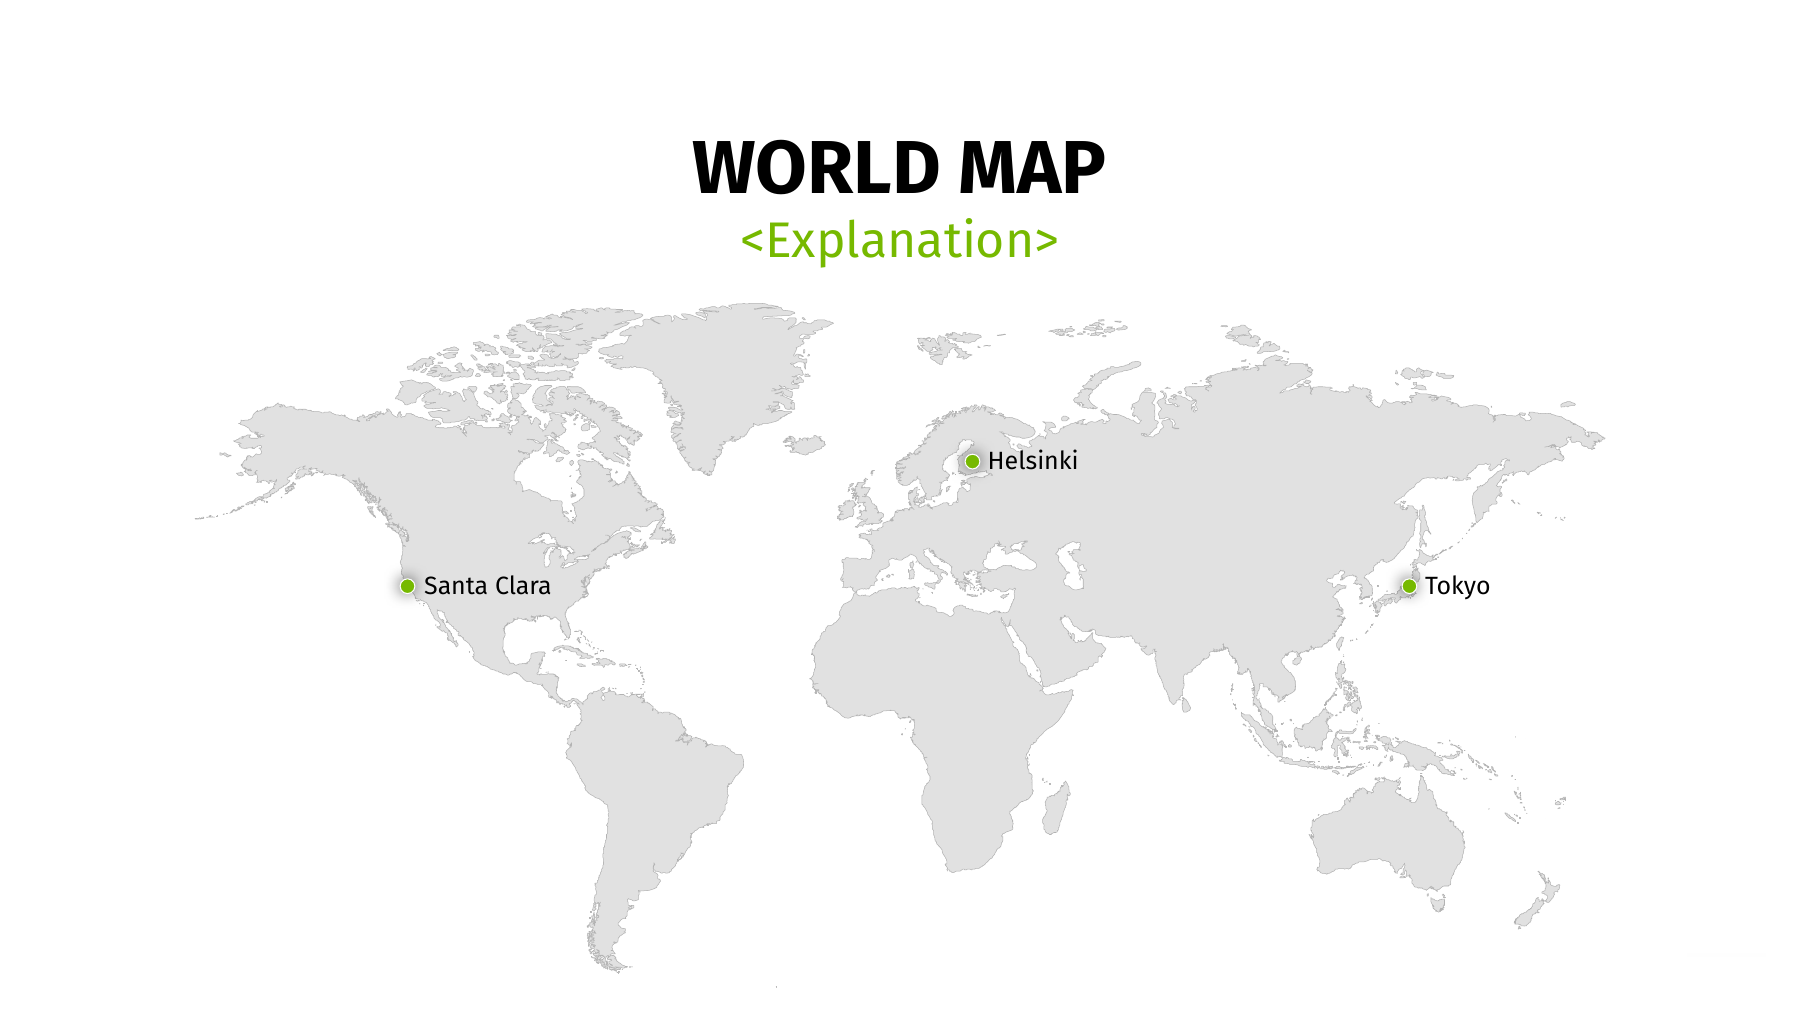

# World map
<Explanation>

Helsinki

Santa Clara
Tokyo